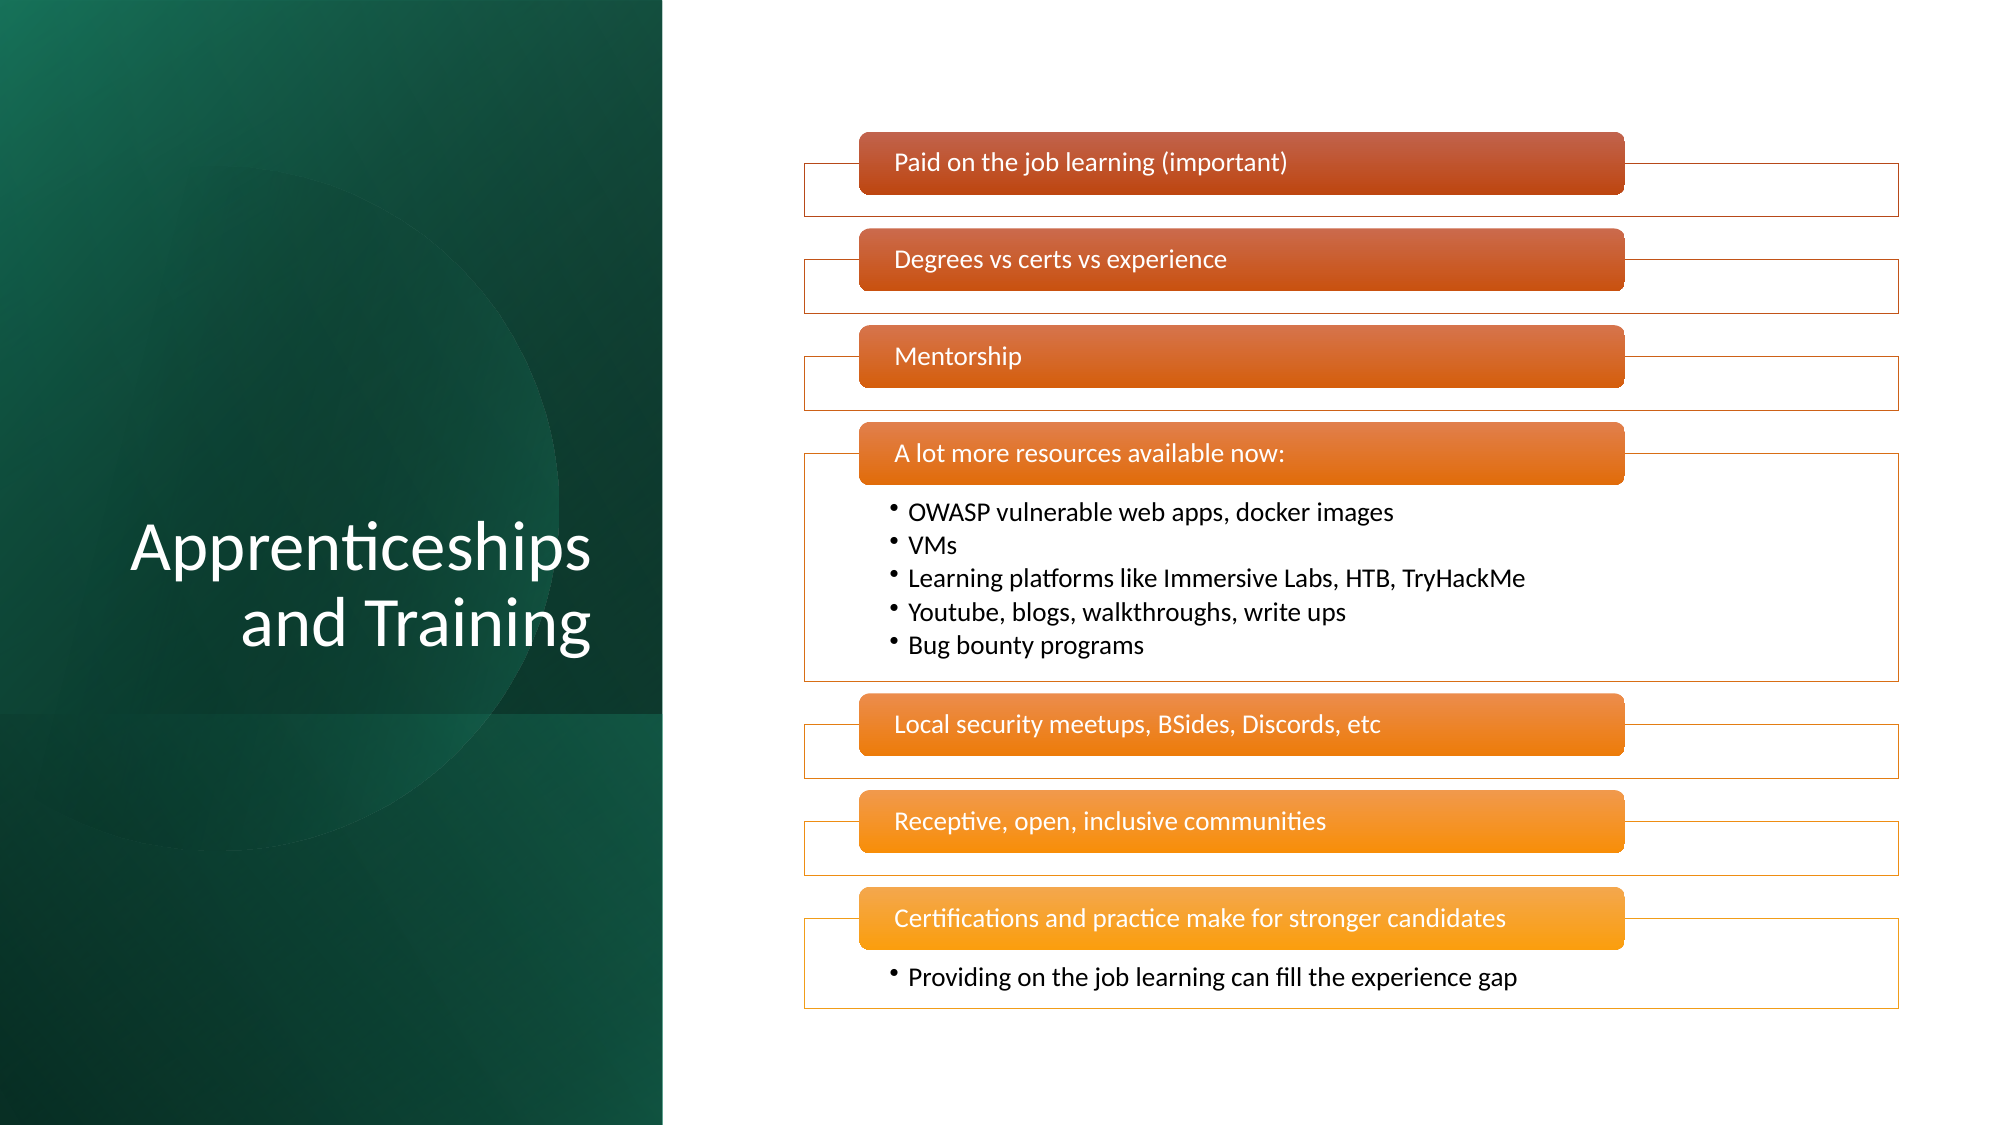

Paid on the job learning (important)
Degrees vs certs vs experience
Mentorship
OWASP vulnerable web apps, docker images
VMs
Learning platforms like Immersive Labs, HTB, TryHackMe
Youtube, blogs, walkthroughs, write ups
Bug bounty programs
A lot more resources available now:
Local security meetups, BSides, Discords, etc
Receptive, open, inclusive communities
Providing on the job learning can fill the experience gap
Certifications and practice make for stronger candidates

# Apprenticeships and Training